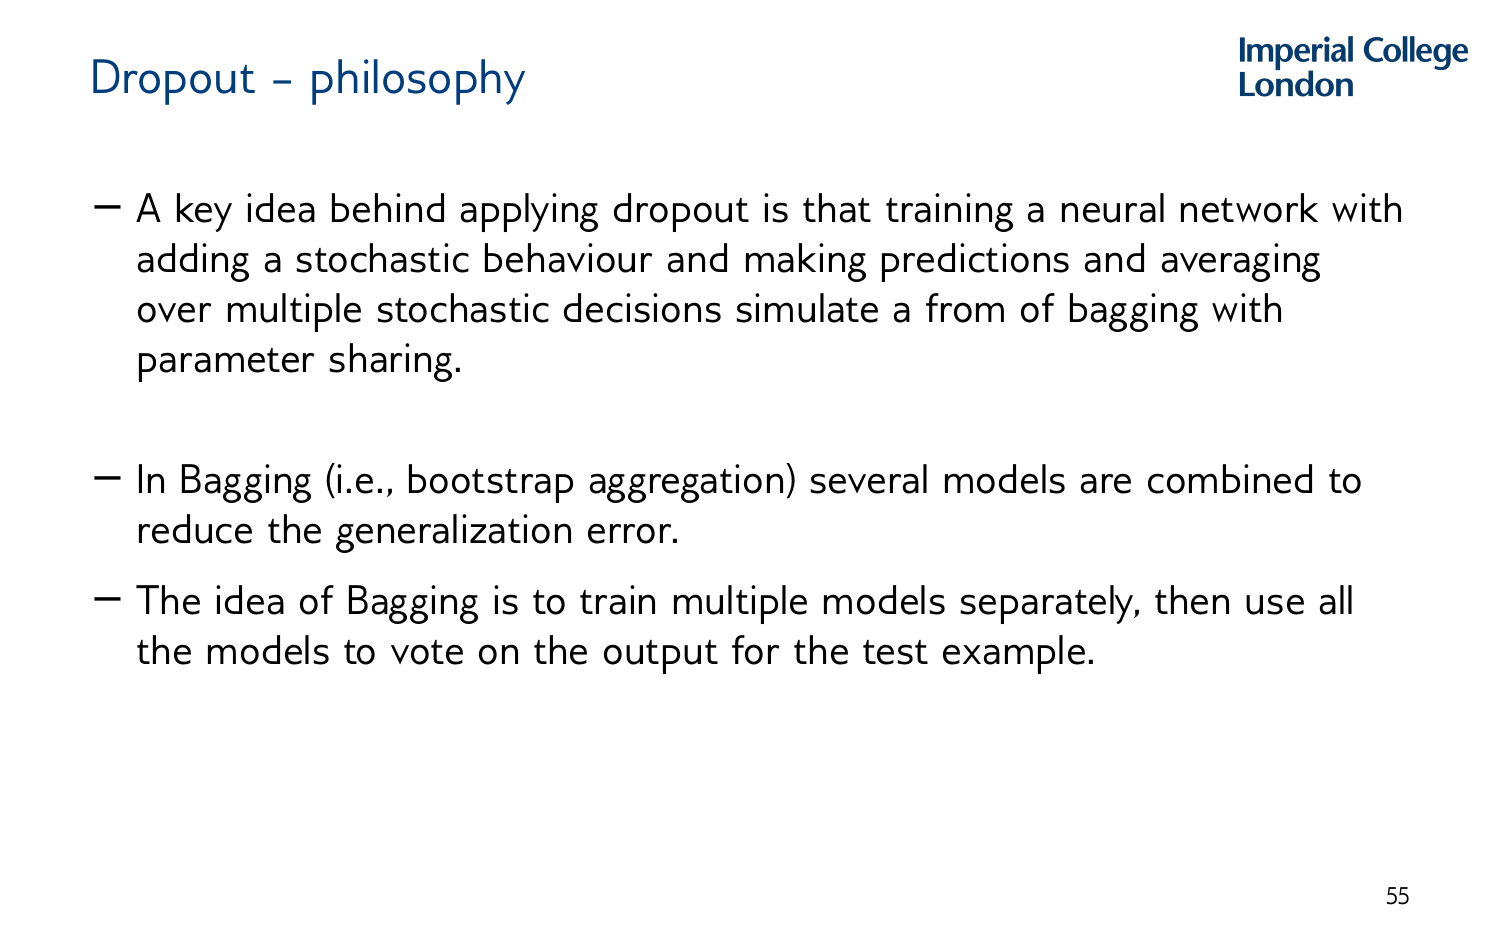

# Dropout – philosophy
A key idea behind applying dropout is that training a neural network with adding a stochastic behaviour and making predictions and averaging over multiple stochastic decisions simulate a from of bagging with parameter sharing.
In Bagging (i.e., bootstrap aggregation) several models are combined to reduce the generalization error.
The idea of Bagging is to train multiple models separately, then use all the models to vote on the output for the test example.
55